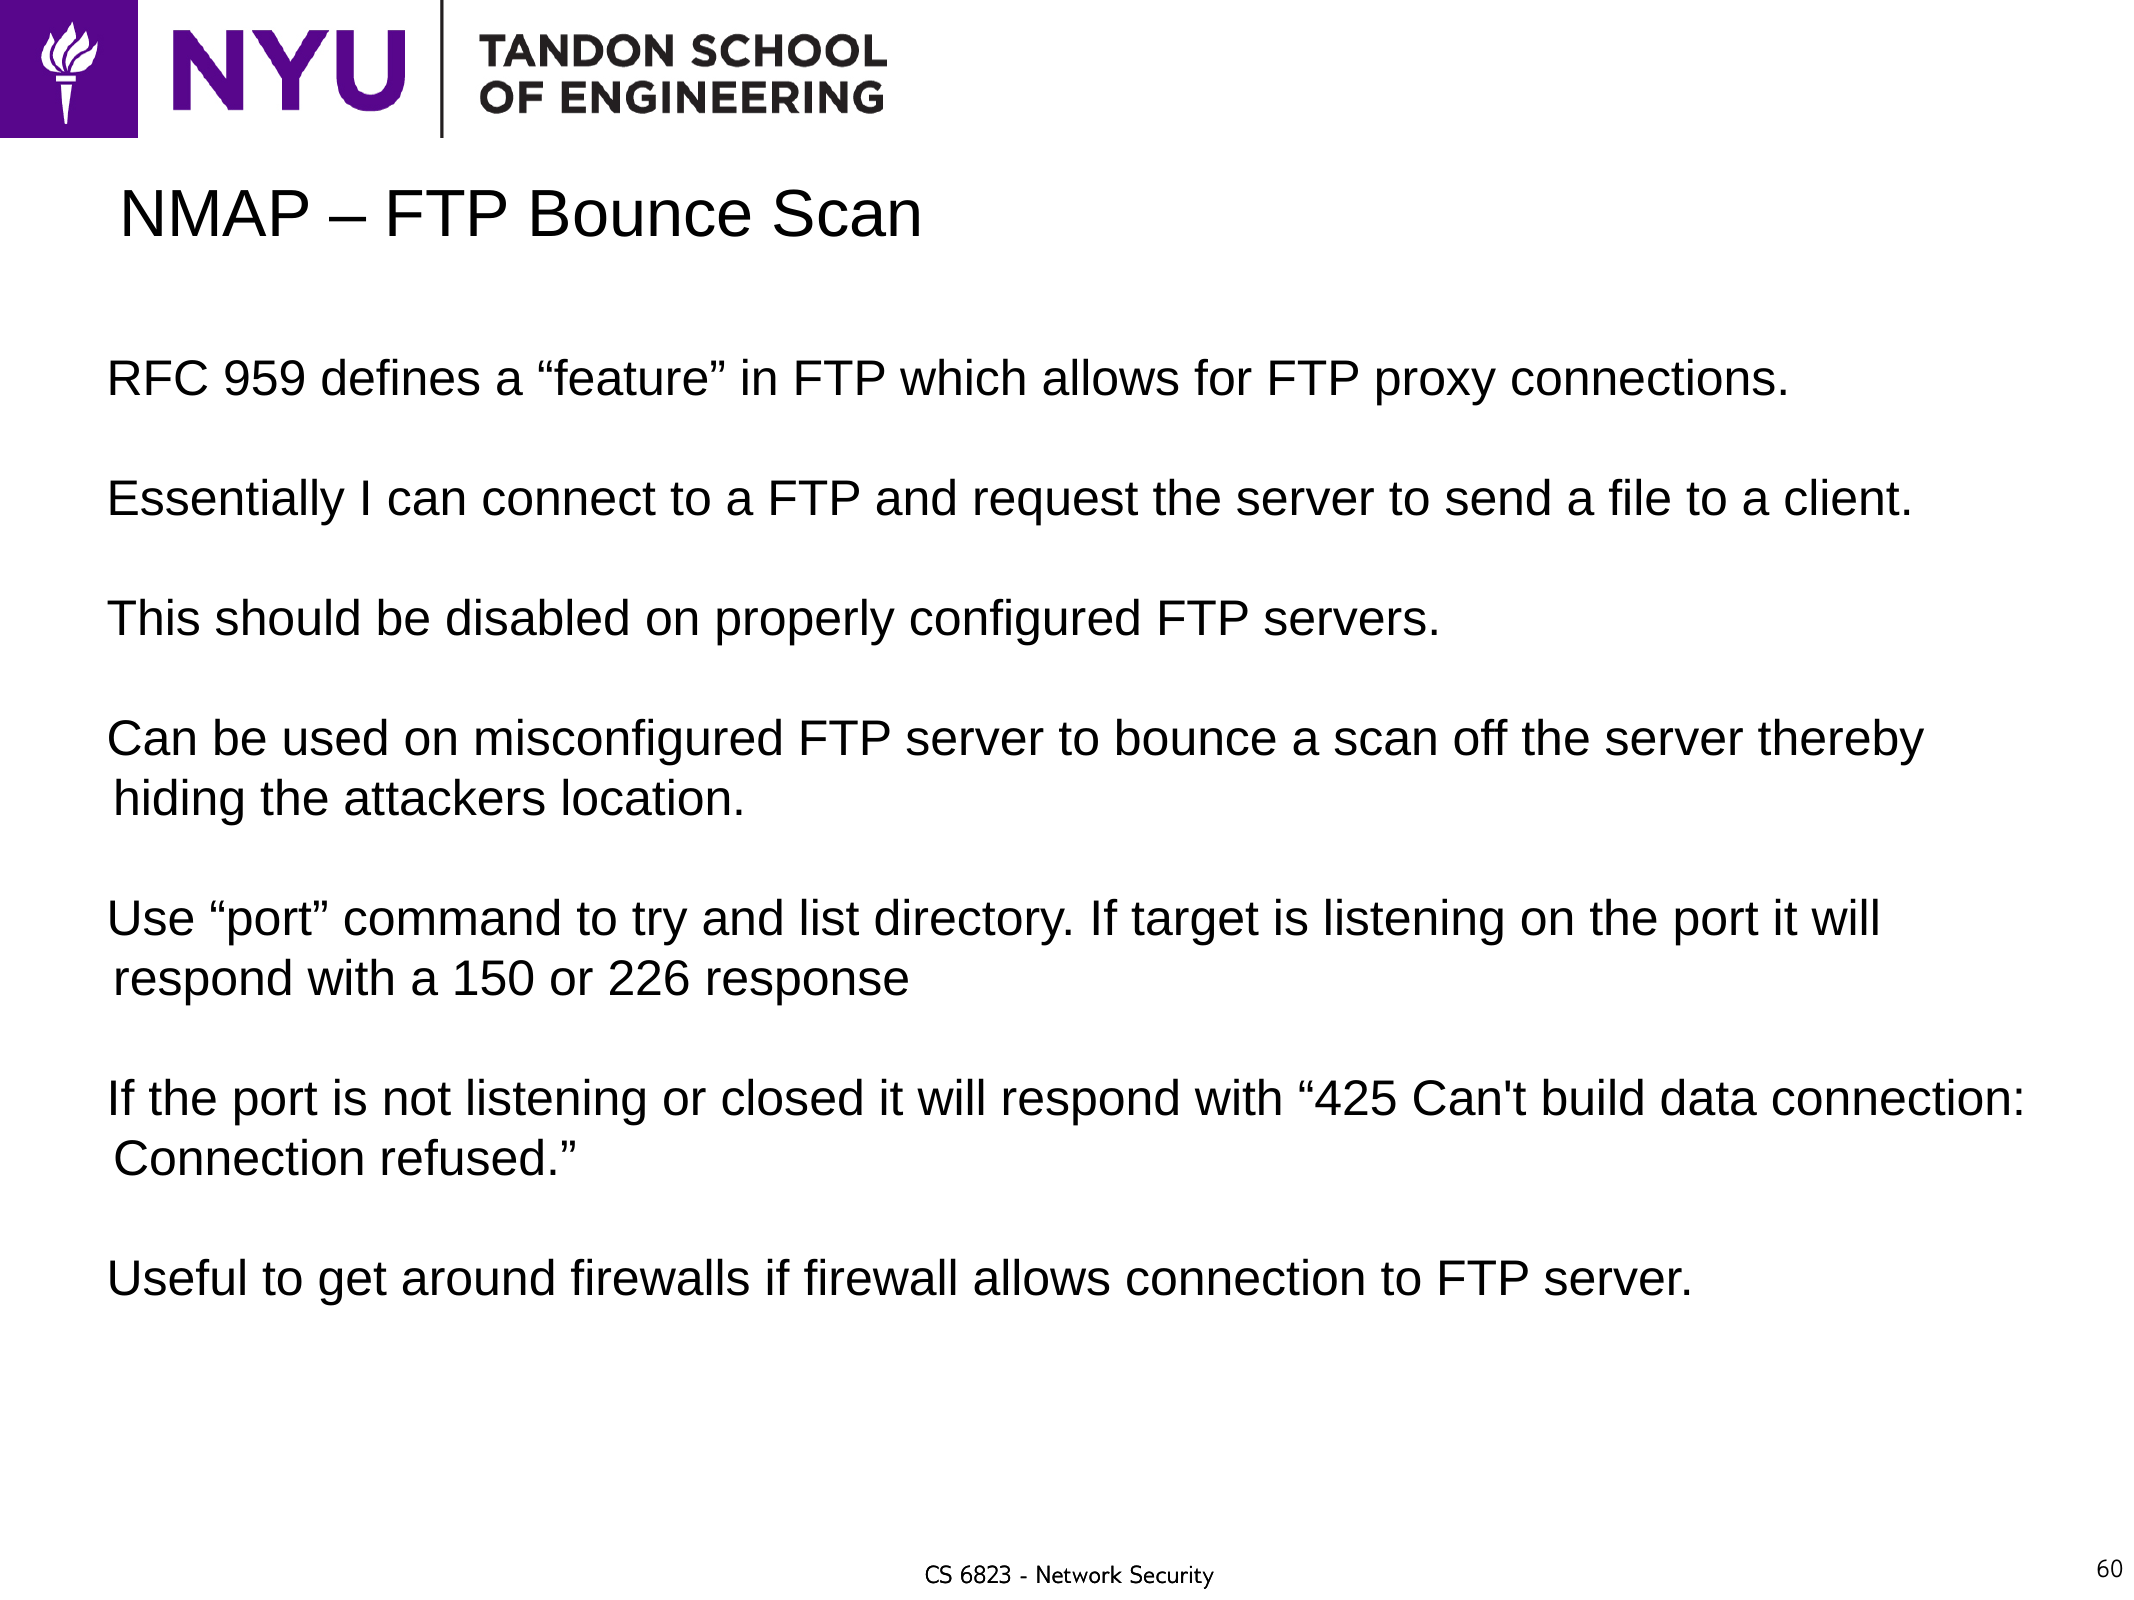

# NMAP – FTP Bounce Scan
RFC 959 defines a “feature” in FTP which allows for FTP proxy connections.

Essentially I can connect to a FTP and request the server to send a file to a client.

This should be disabled on properly configured FTP servers.

Can be used on misconfigured FTP server to bounce a scan off the server thereby hiding the attackers location.

Use “port” command to try and list directory. If target is listening on the port it will respond with a 150 or 226 response

If the port is not listening or closed it will respond with “425 Can't build data connection: Connection refused.”

Useful to get around firewalls if firewall allows connection to FTP server.
60
CS 6823 - Network Security